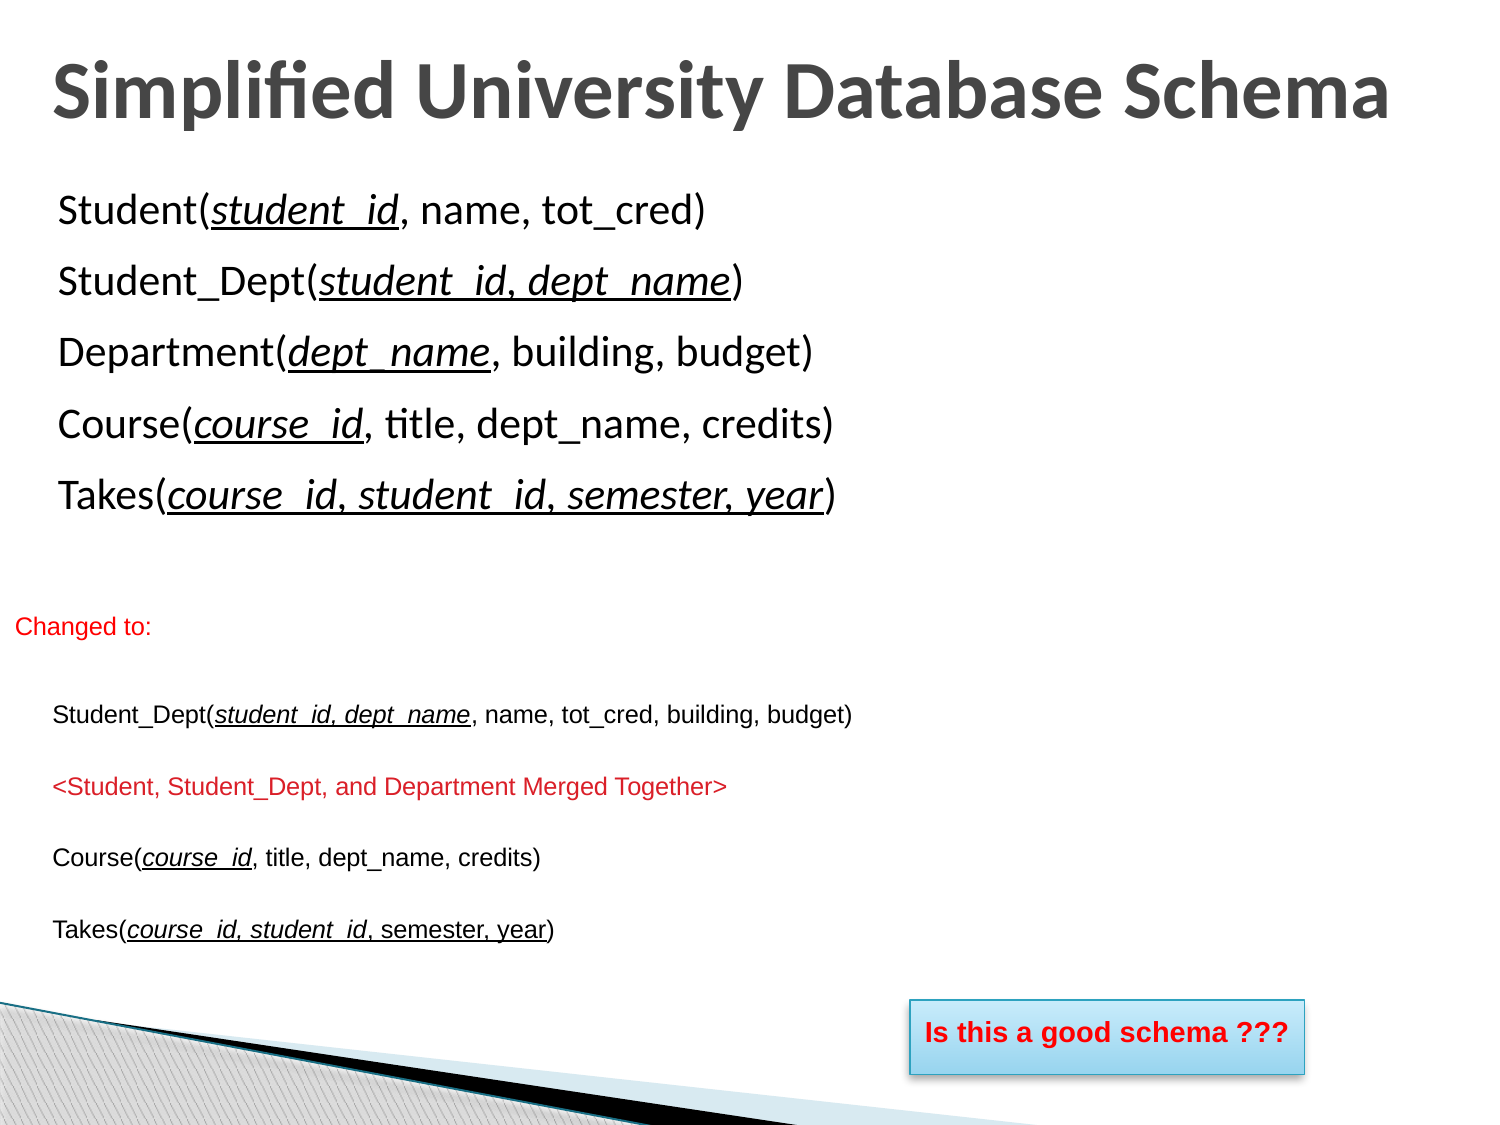

# Simplified University Database Schema
Student(student_id, name, tot_cred)
Student_Dept(student_id, dept_name)
Department(dept_name, building, budget)
Course(course_id, title, dept_name, credits)
Takes(course_id, student_id, semester, year)

Changed to:
Student_Dept(student_id, dept_name, name, tot_cred, building, budget)
<Student, Student_Dept, and Department Merged Together>
Course(course_id, title, dept_name, credits)
Takes(course_id, student_id, semester, year)

Is this a good schema ???